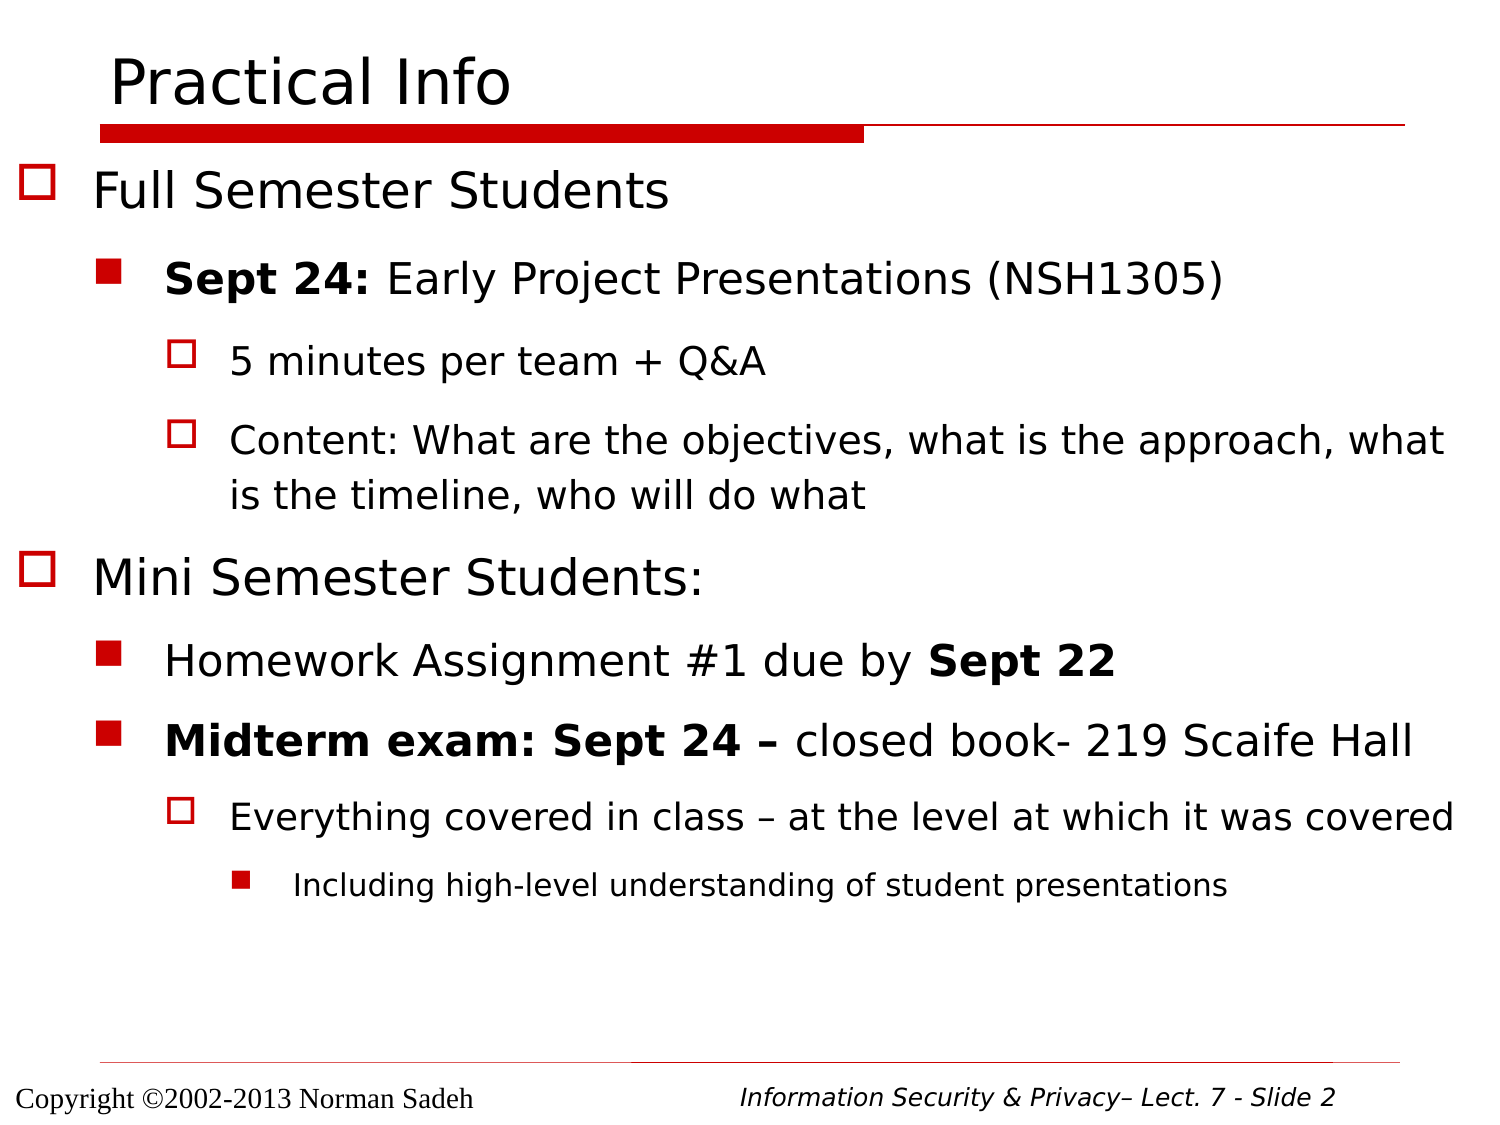

# Practical Info
Full Semester Students
Sept 24: Early Project Presentations (NSH1305)
5 minutes per team + Q&A
Content: What are the objectives, what is the approach, what is the timeline, who will do what
Mini Semester Students:
Homework Assignment #1 due by Sept 22
Midterm exam: Sept 24 – closed book- 219 Scaife Hall
Everything covered in class – at the level at which it was covered
Including high-level understanding of student presentations